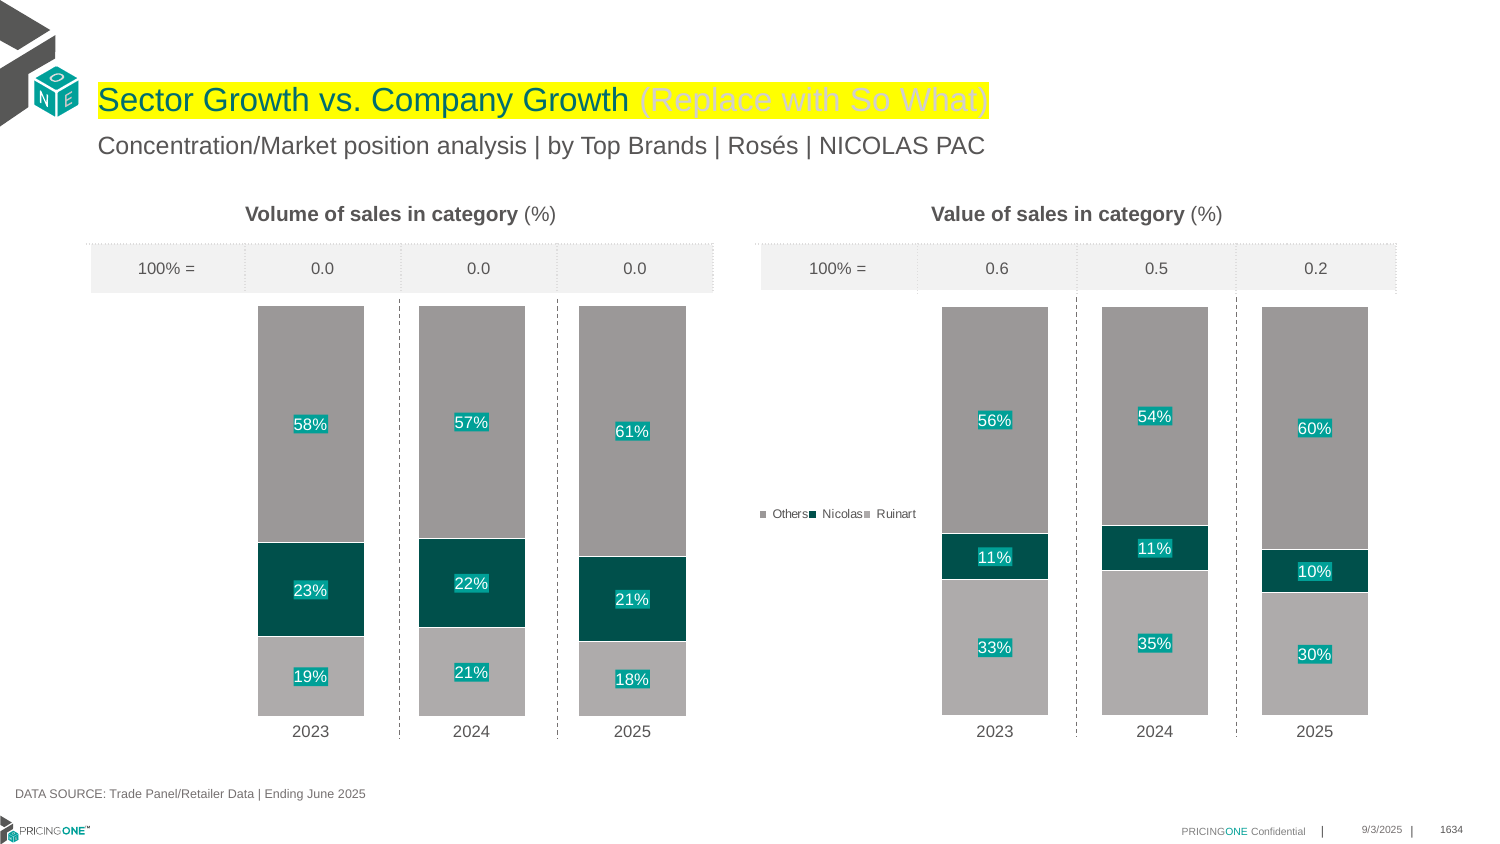

# Sector Growth vs. Company Growth (Replace with So What)
Concentration/Market position analysis | by Top Brands | Rosés | NICOLAS PAC
| Volume of sales in category (%) |  |  |  |
| --- | --- | --- | --- |
| 100% = | 0.0 | 0.0 | 0.0 |
| Value of sales in category (%) |  |  |  |
| --- | --- | --- | --- |
| 100% = | 0.6 | 0.5 | 0.2 |

### Chart

| Category | Ruinart | Nicolas | Others |
|---|---|---|---|
| 2023 | 0.19300468888607275 | 0.22950196426308453 | 0.5774933468508427 |
| 2024 | 0.21486977589339795 | 0.2180496668685645 | 0.5670805572380375 |
| 2025 | 0.18209876543209877 | 0.20590828924162258 | 0.6119929453262787 |

### Chart

| Category | Ruinart | Nicolas | Others |
|---|---|---|---|
| 2023 | 0.332432932533925 | 0.11115223056716604 | 0.556414836898909 |
| 2024 | 0.3544438563024958 | 0.10923527120556893 | 0.5363208724919353 |
| 2025 | 0.29993512831152436 | 0.10454277148217198 | 0.5955221002063036 |
DATA SOURCE: Trade Panel/Retailer Data | Ending June 2025

9/3/2025
1634